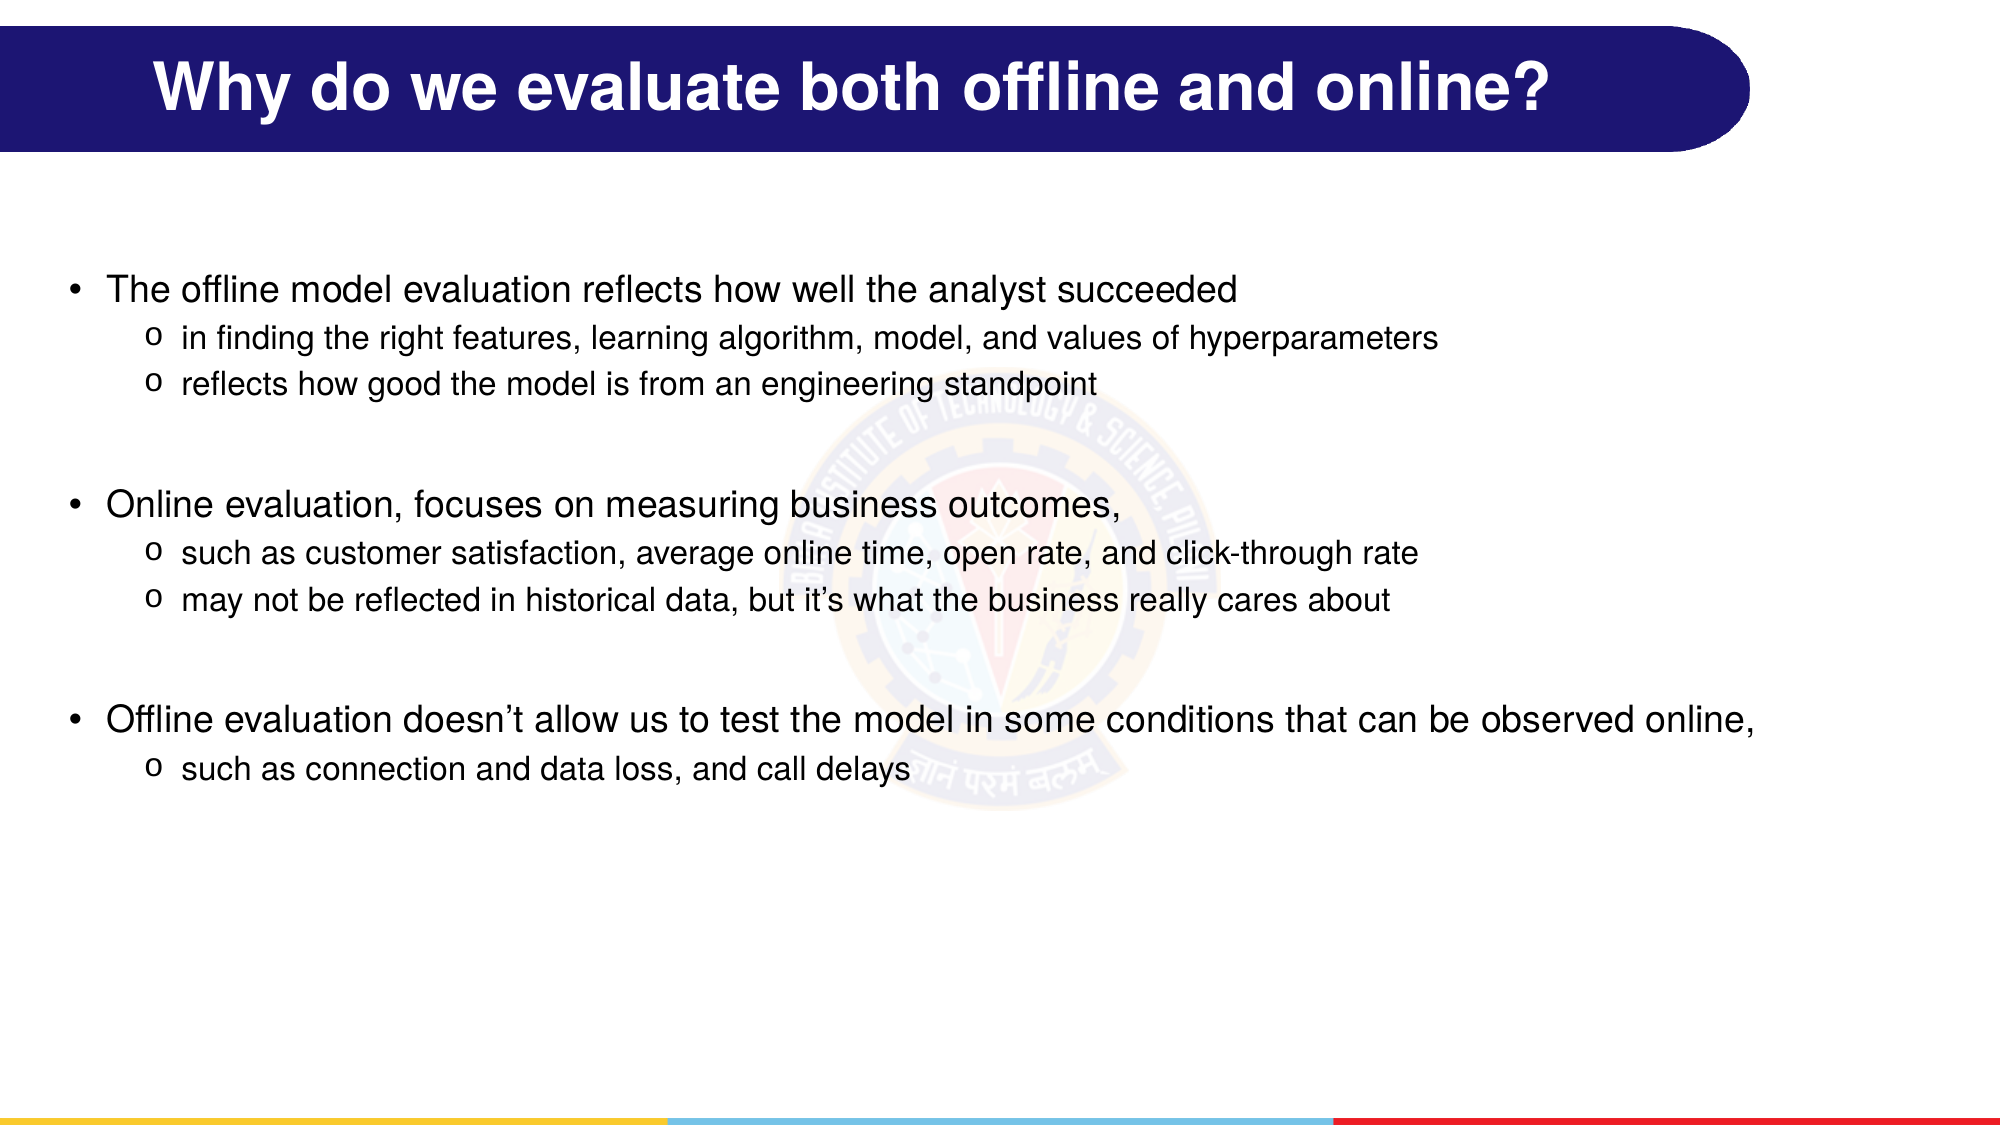

# Why do we evaluate both offline and online?

The offline model evaluation reflects how well the analyst succeeded
in finding the right features, learning algorithm, model, and values of hyperparameters
reflects how good the model is from an engineering standpoint

Online evaluation, focuses on measuring business outcomes,
such as customer satisfaction, average online time, open rate, and click-through rate
may not be reflected in historical data, but it’s what the business really cares about

Offline evaluation doesn’t allow us to test the model in some conditions that can be observed online,
such as connection and data loss, and call delays